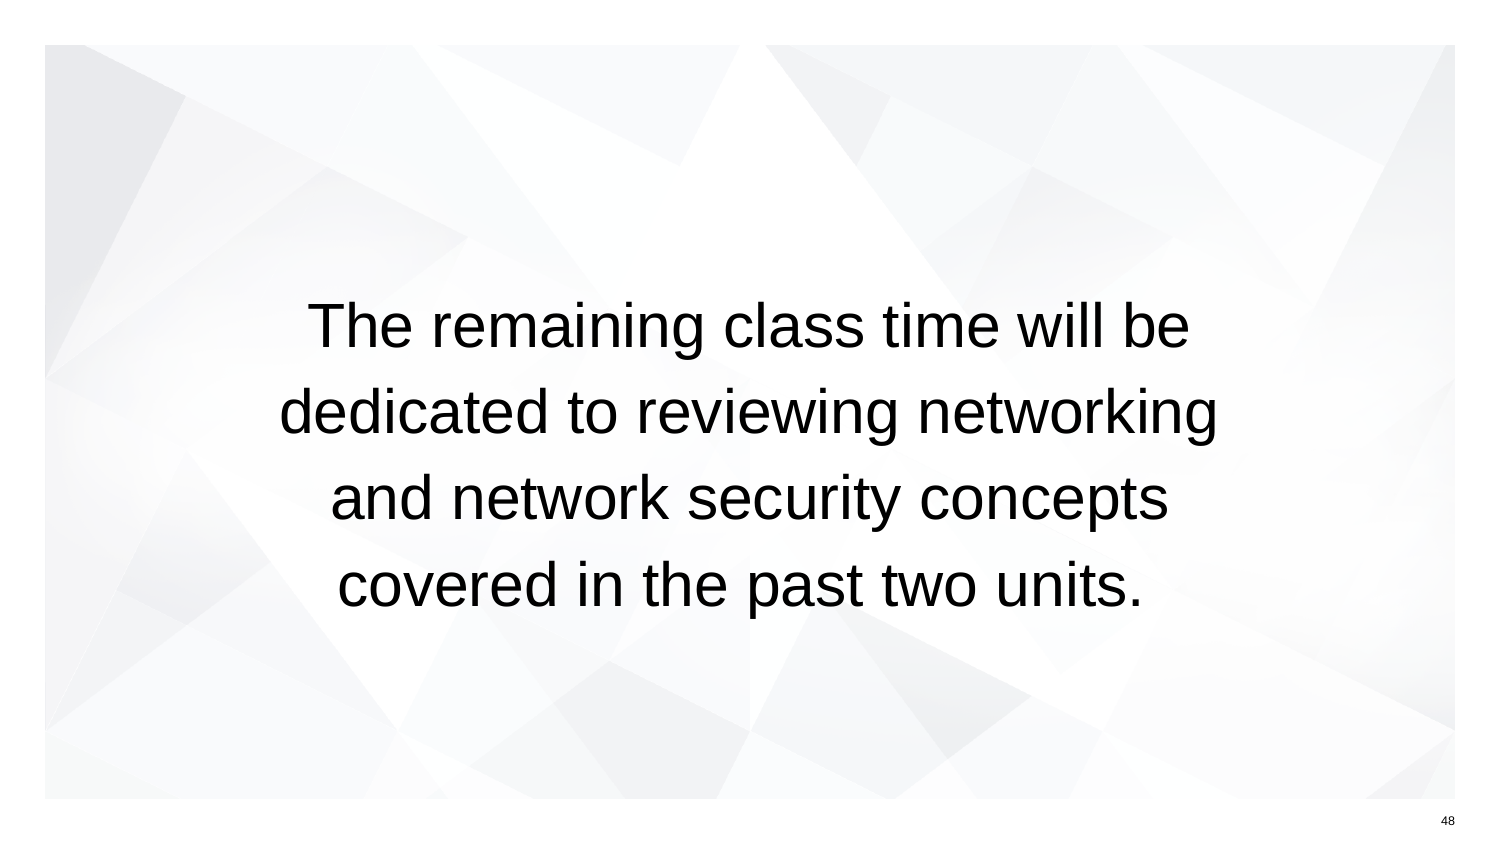

# The remaining class time will be dedicated to reviewing networking and network security concepts covered in the past two units.
48